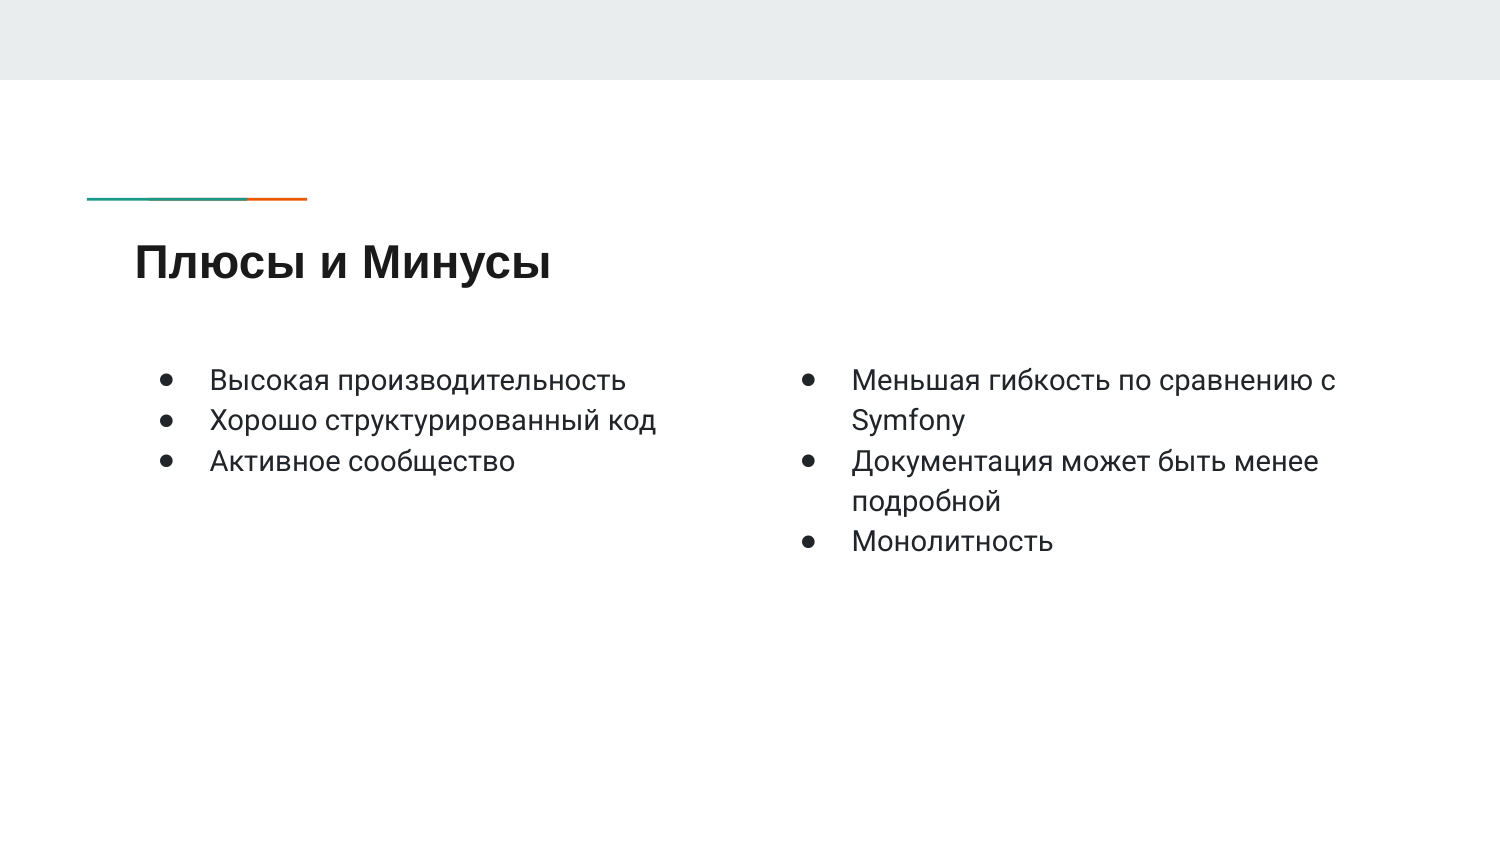

# Плюсы и Минусы
Высокая производительность
Хорошо структурированный код
Активное сообщество
Меньшая гибкость по сравнению с Symfony
Документация может быть менее подробной
Монолитность